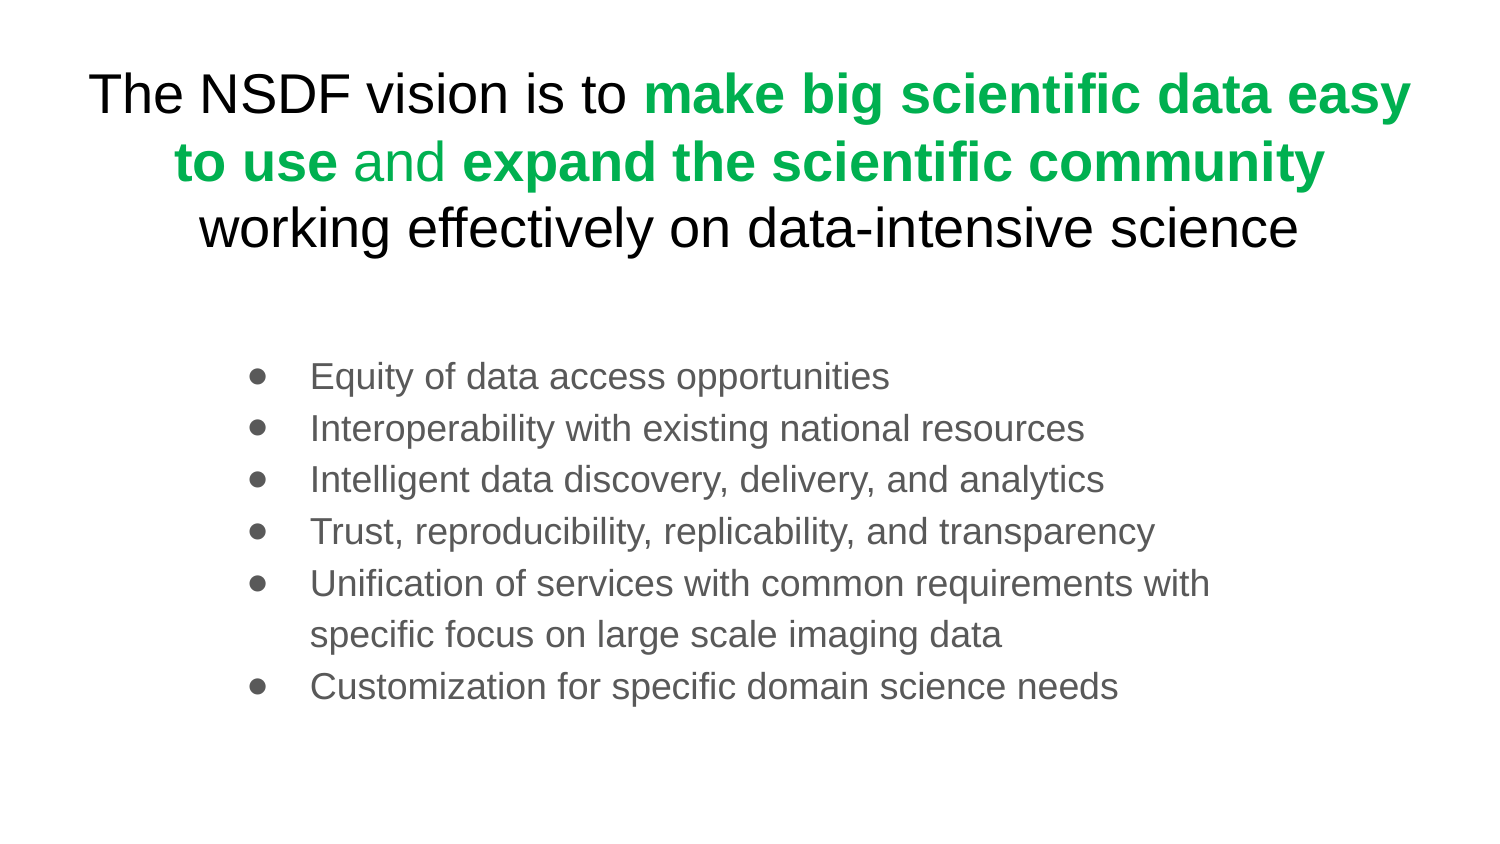

# The NSDF vision is to make big scientific data easy to use and expand the scientific community working effectively on data-intensive science
Equity of data access opportunities
Interoperability with existing national resources
Intelligent data discovery, delivery, and analytics
Trust, reproducibility, replicability, and transparency
Unification of services with common requirements with specific focus on large scale imaging data
Customization for specific domain science needs